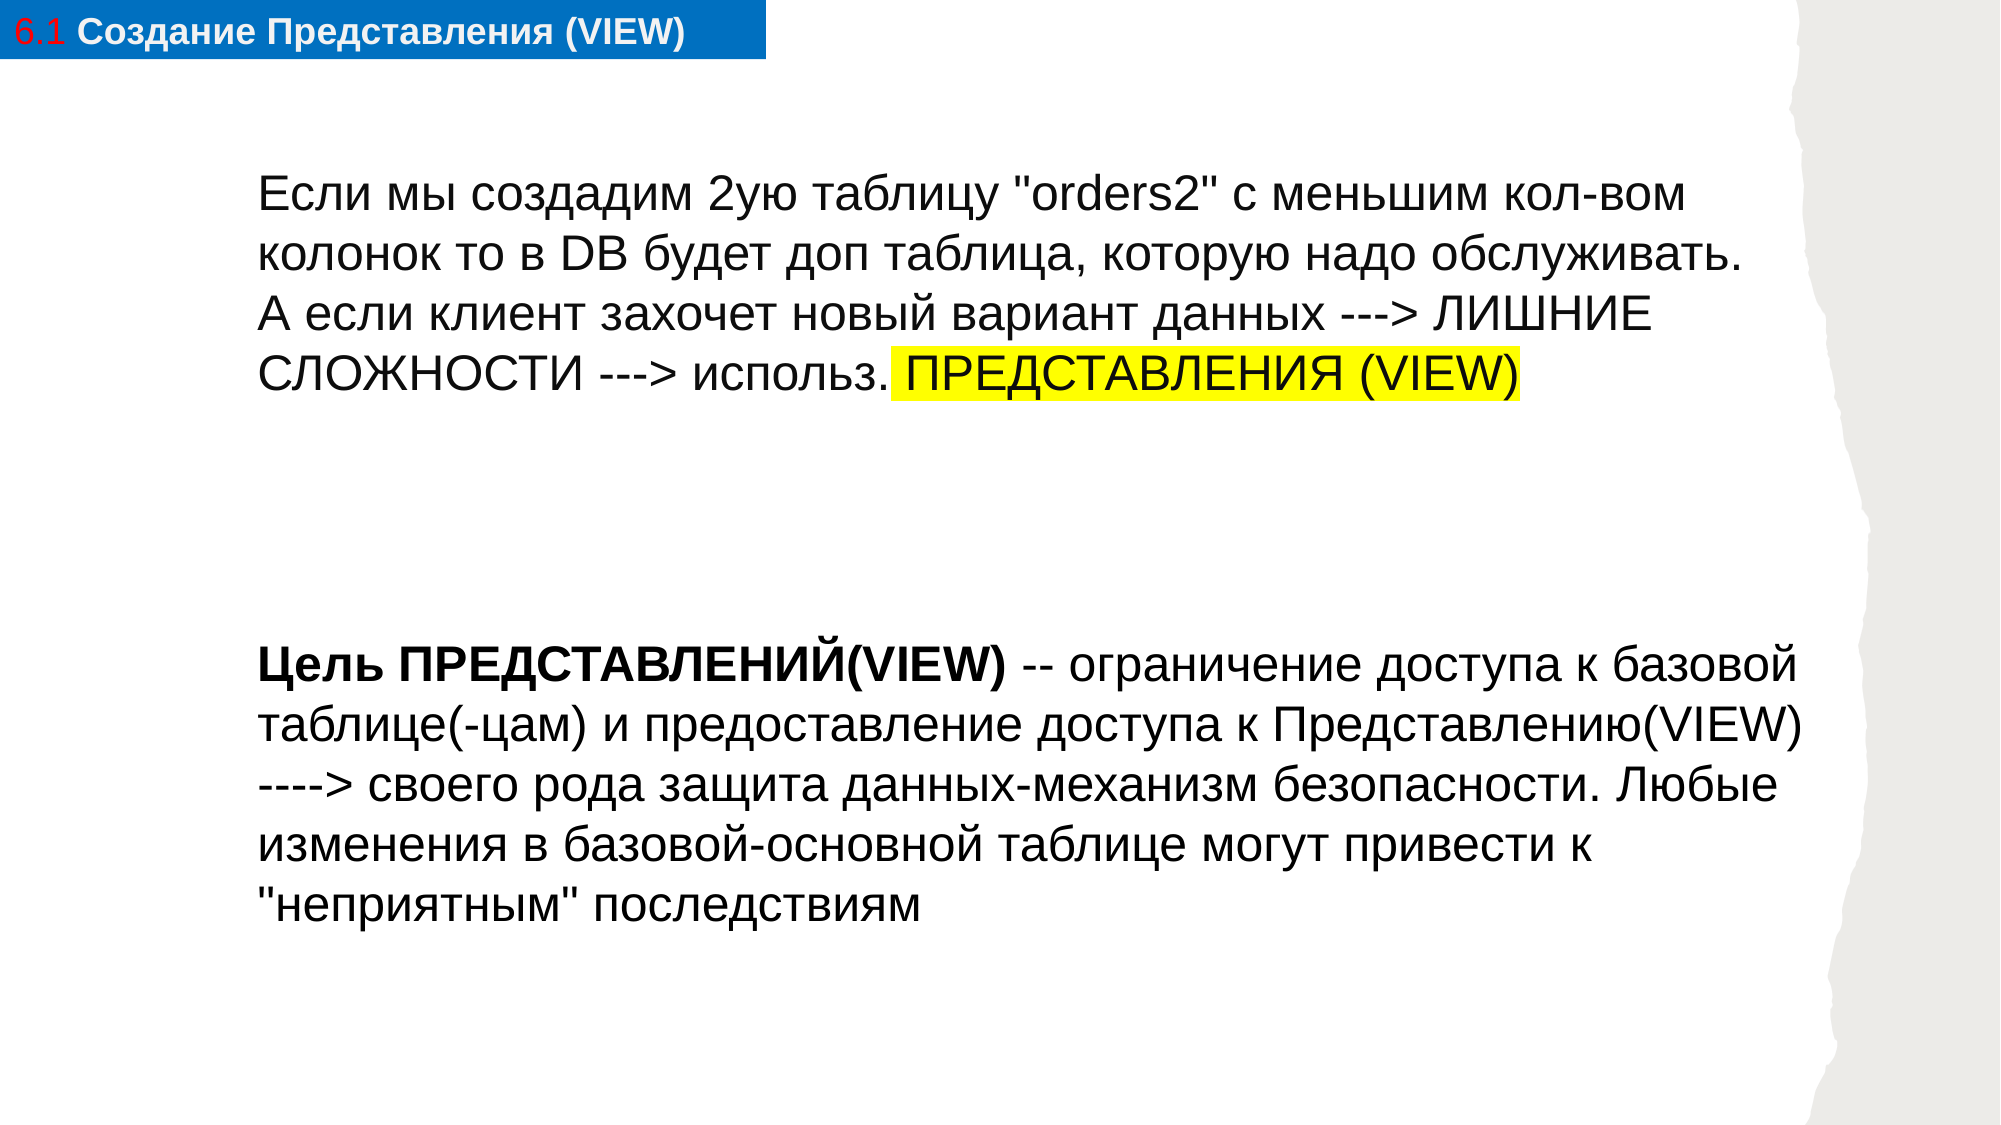

6.1 Создание Представления (VIEW)​
Если мы создадим 2ую таблицу "orders2" с меньшим кол-вом колонок то в DB будет доп таблица, которую надо обслуживать. А если клиент захочет новый вариант данных ---> ЛИШНИЕ СЛОЖНОСТИ ---> использ. ПРЕДСТАВЛЕНИЯ (VIEW)
Цель ПРЕДСТАВЛЕНИЙ(VIEW) -- ограничение доступа к базовой таблице(-цам) и предоставление доступа к Представлению(VIEW) ----> своего рода защита данных-механизм безопасности. Любые изменения в базовой-основной таблице могут привести к "неприятным" последствиям